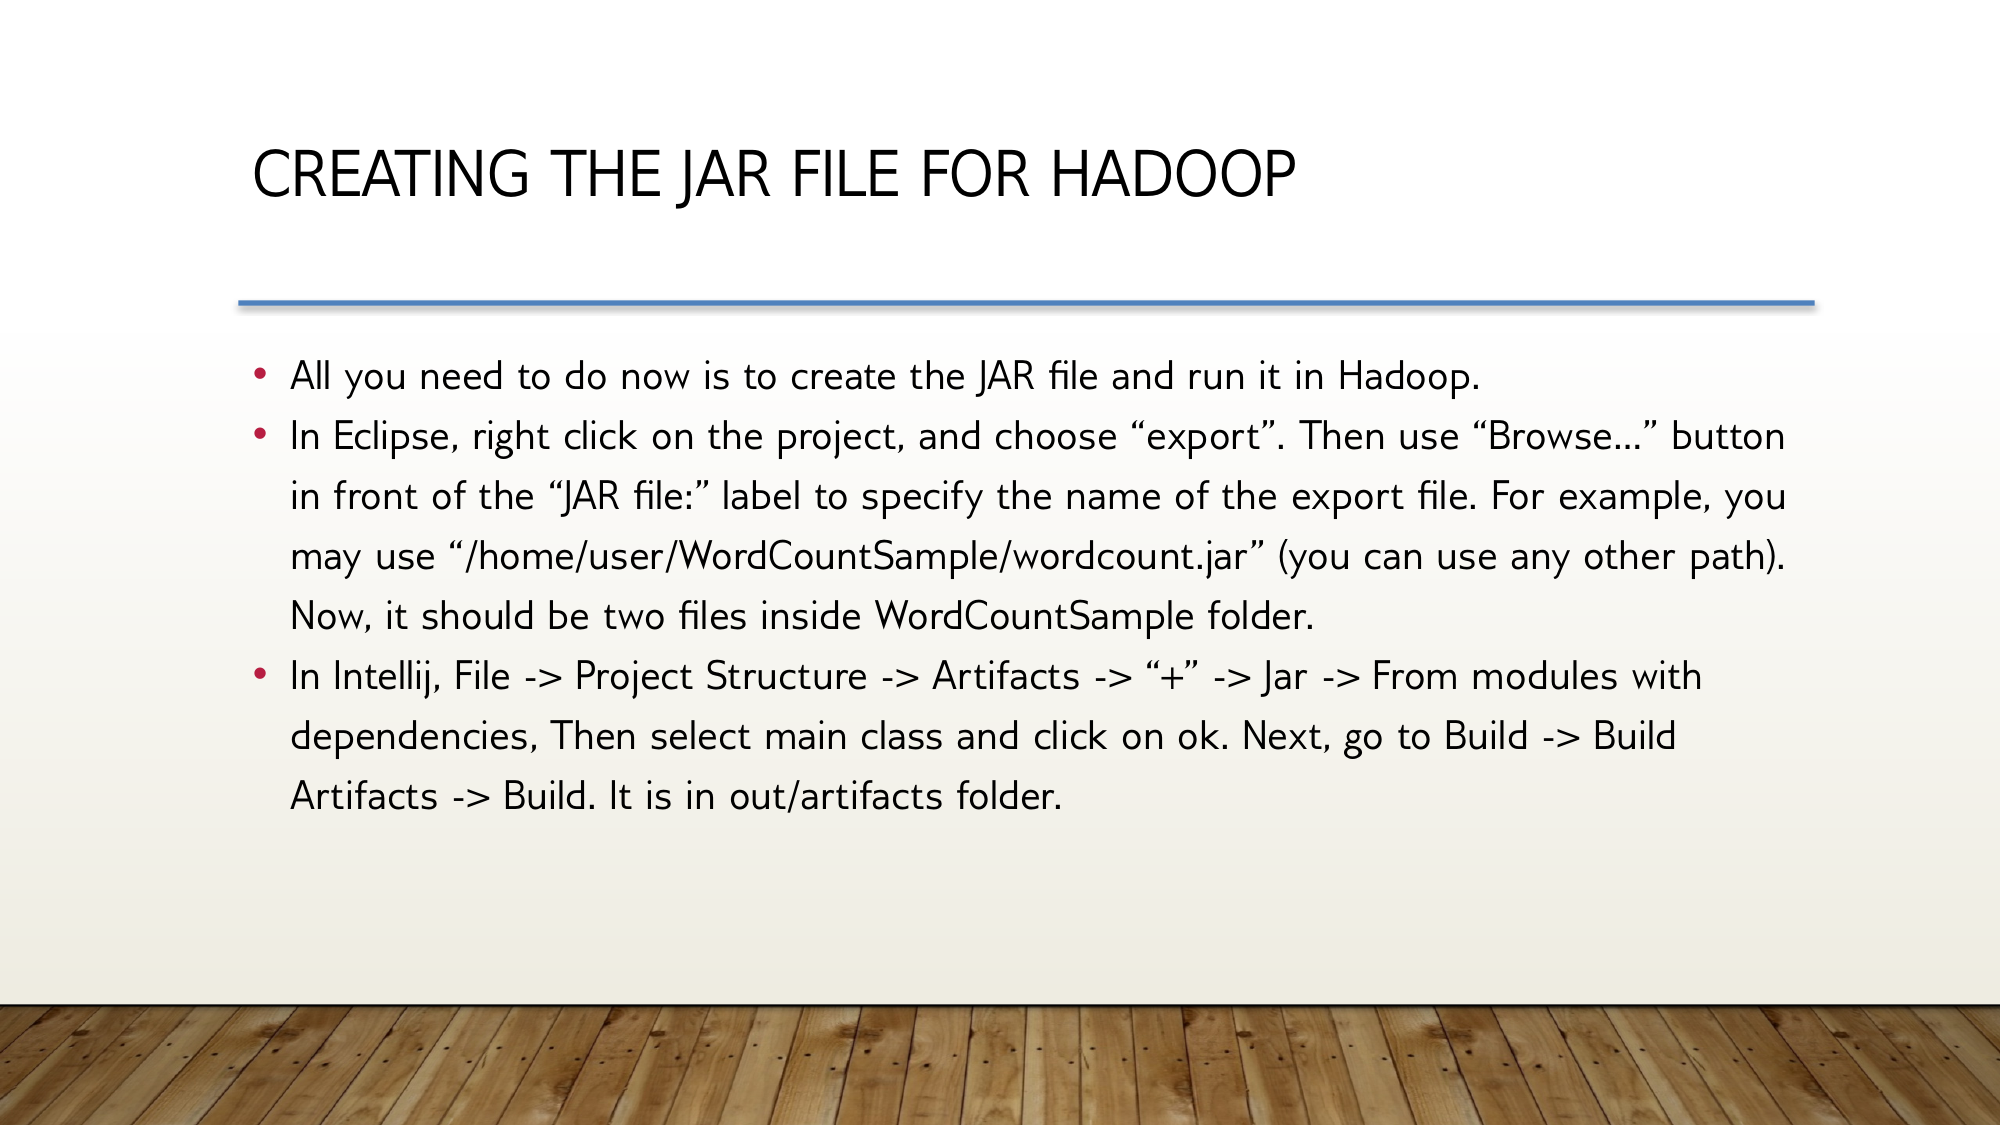

Creating the JAR file for Hadoop
All you need to do now is to create the JAR file and run it in Hadoop.
In Eclipse, right click on the project, and choose “export”. Then use “Browse…” button in front of the “JAR file:” label to specify the name of the export file. For example, you may use “/home/user/WordCountSample/wordcount.jar” (you can use any other path). Now, it should be two files inside WordCountSample folder.
In Intellij, File -> Project Structure -> Artifacts -> “+” -> Jar -> From modules with dependencies, Then select main class and click on ok. Next, go to Build -> Build Artifacts -> Build. It is in out/artifacts folder.